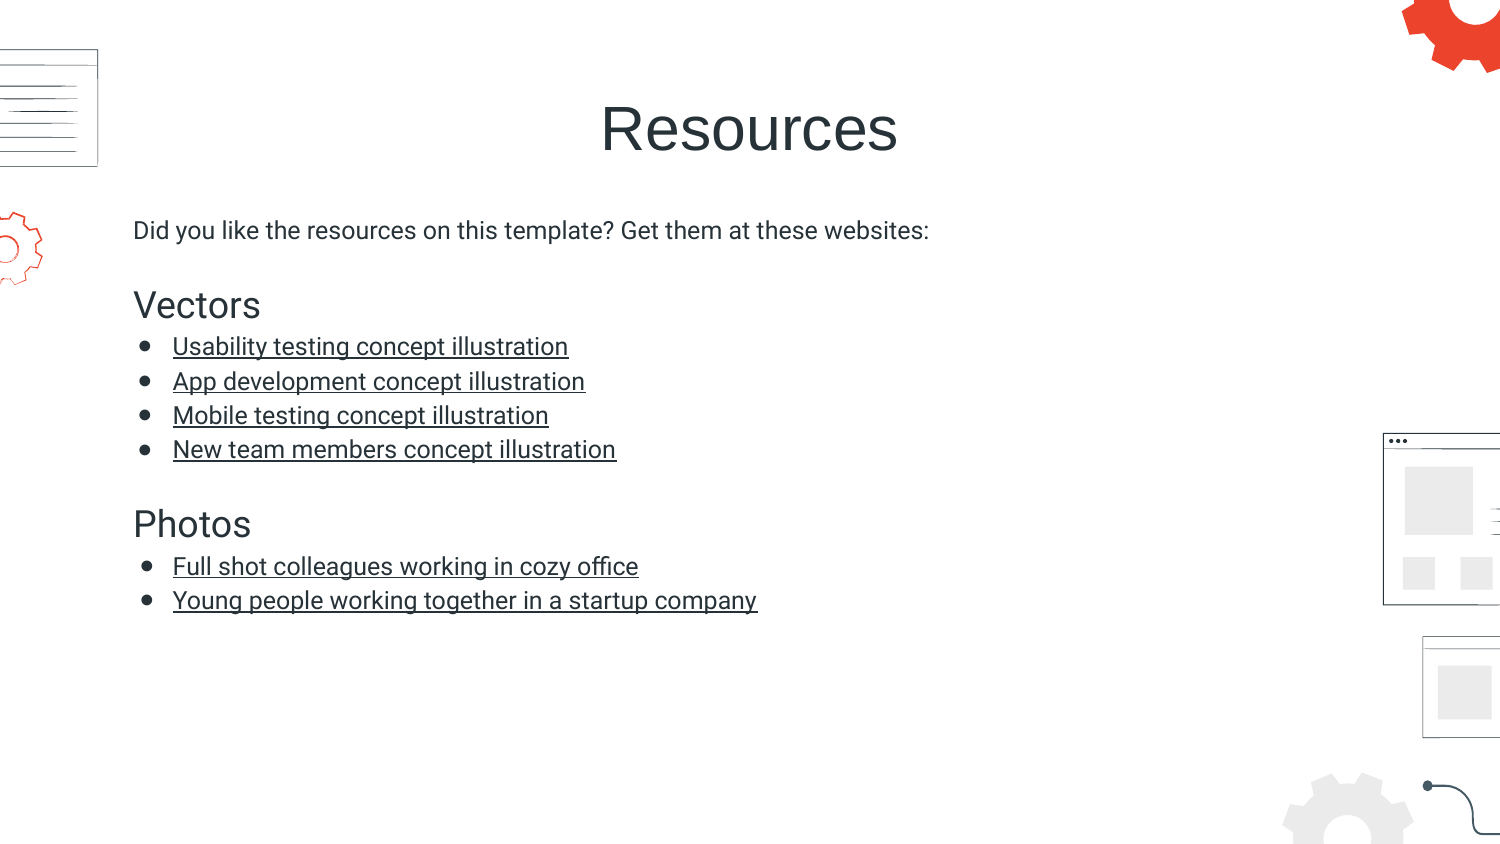

# Resources
Did you like the resources on this template? Get them at these websites:

Vectors
Usability testing concept illustration
App development concept illustration
Mobile testing concept illustration
New team members concept illustration

Photos
Full shot colleagues working in cozy office
Young people working together in a startup company